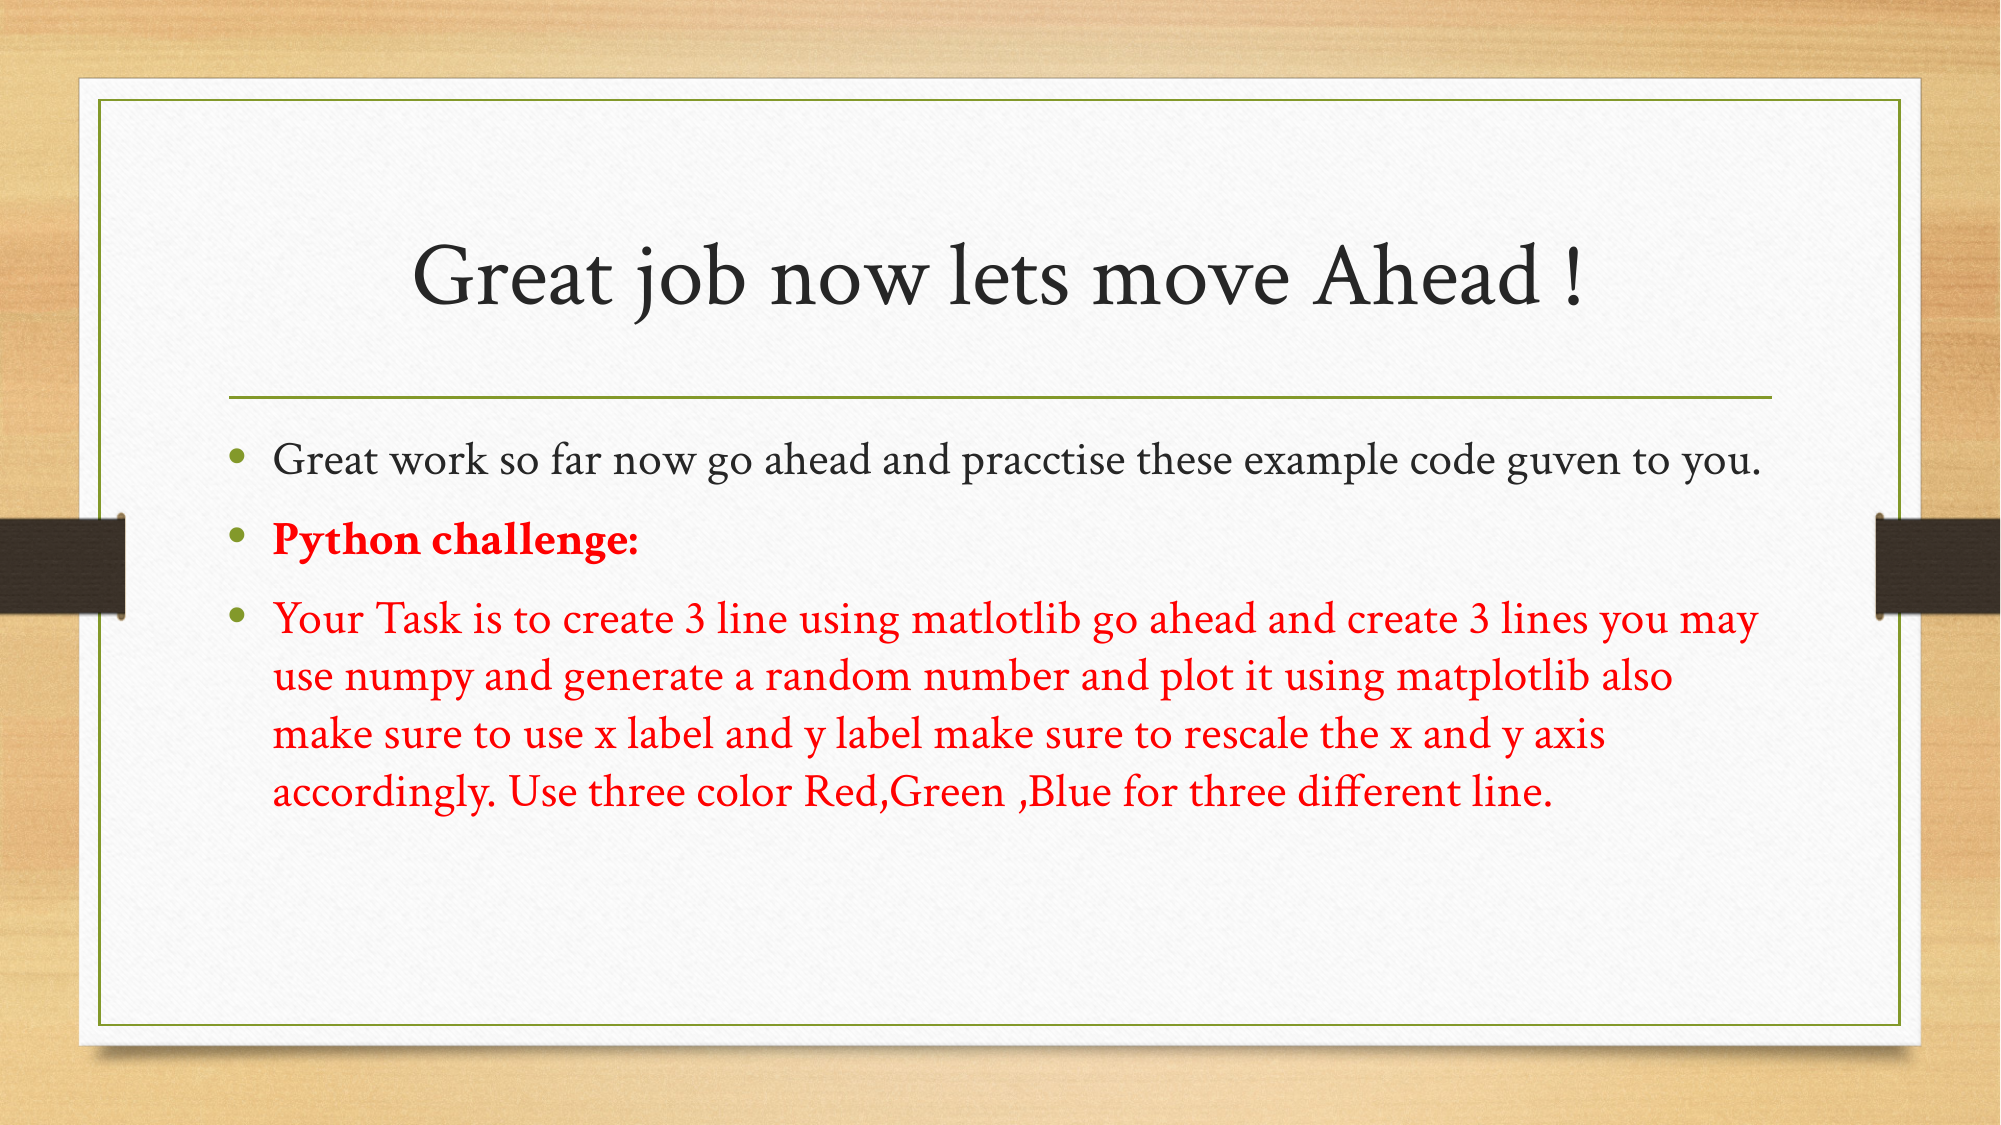

# Great job now lets move Ahead !
Great work so far now go ahead and pracctise these example code guven to you.
Python challenge:
Your Task is to create 3 line using matlotlib go ahead and create 3 lines you may use numpy and generate a random number and plot it using matplotlib also make sure to use x label and y label make sure to rescale the x and y axis accordingly. Use three color Red,Green ,Blue for three different line.